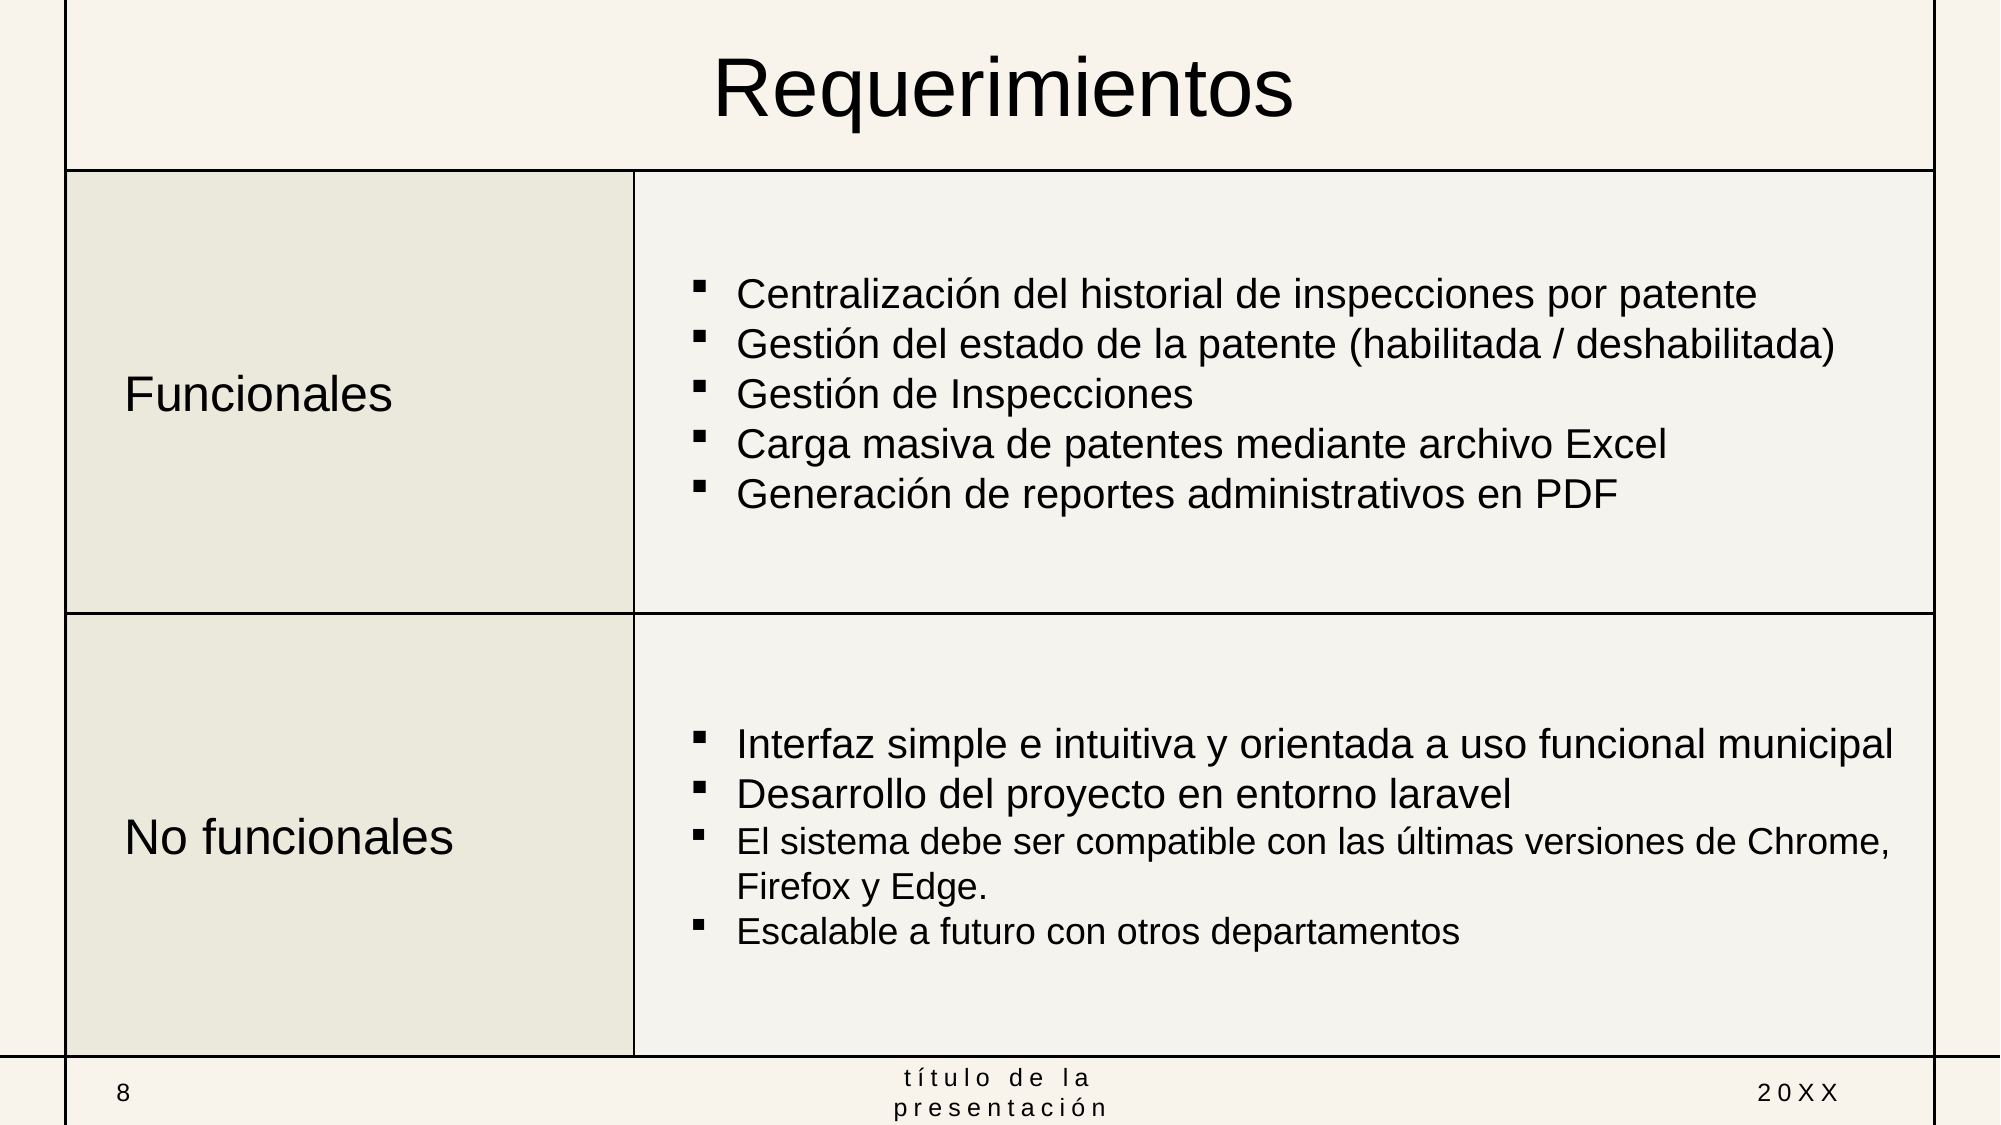

# Requerimientos
Centralización del historial de inspecciones por patente
Gestión del estado de la patente (habilitada / deshabilitada)
Gestión de Inspecciones
Carga masiva de patentes mediante archivo Excel
Generación de reportes administrativos en PDF
Funcionales
Interfaz simple e intuitiva y orientada a uso funcional municipal
Desarrollo del proyecto en entorno laravel
El sistema debe ser compatible con las últimas versiones de Chrome, Firefox y Edge.
Escalable a futuro con otros departamentos
No funcionales
8
título de la presentación
20XX